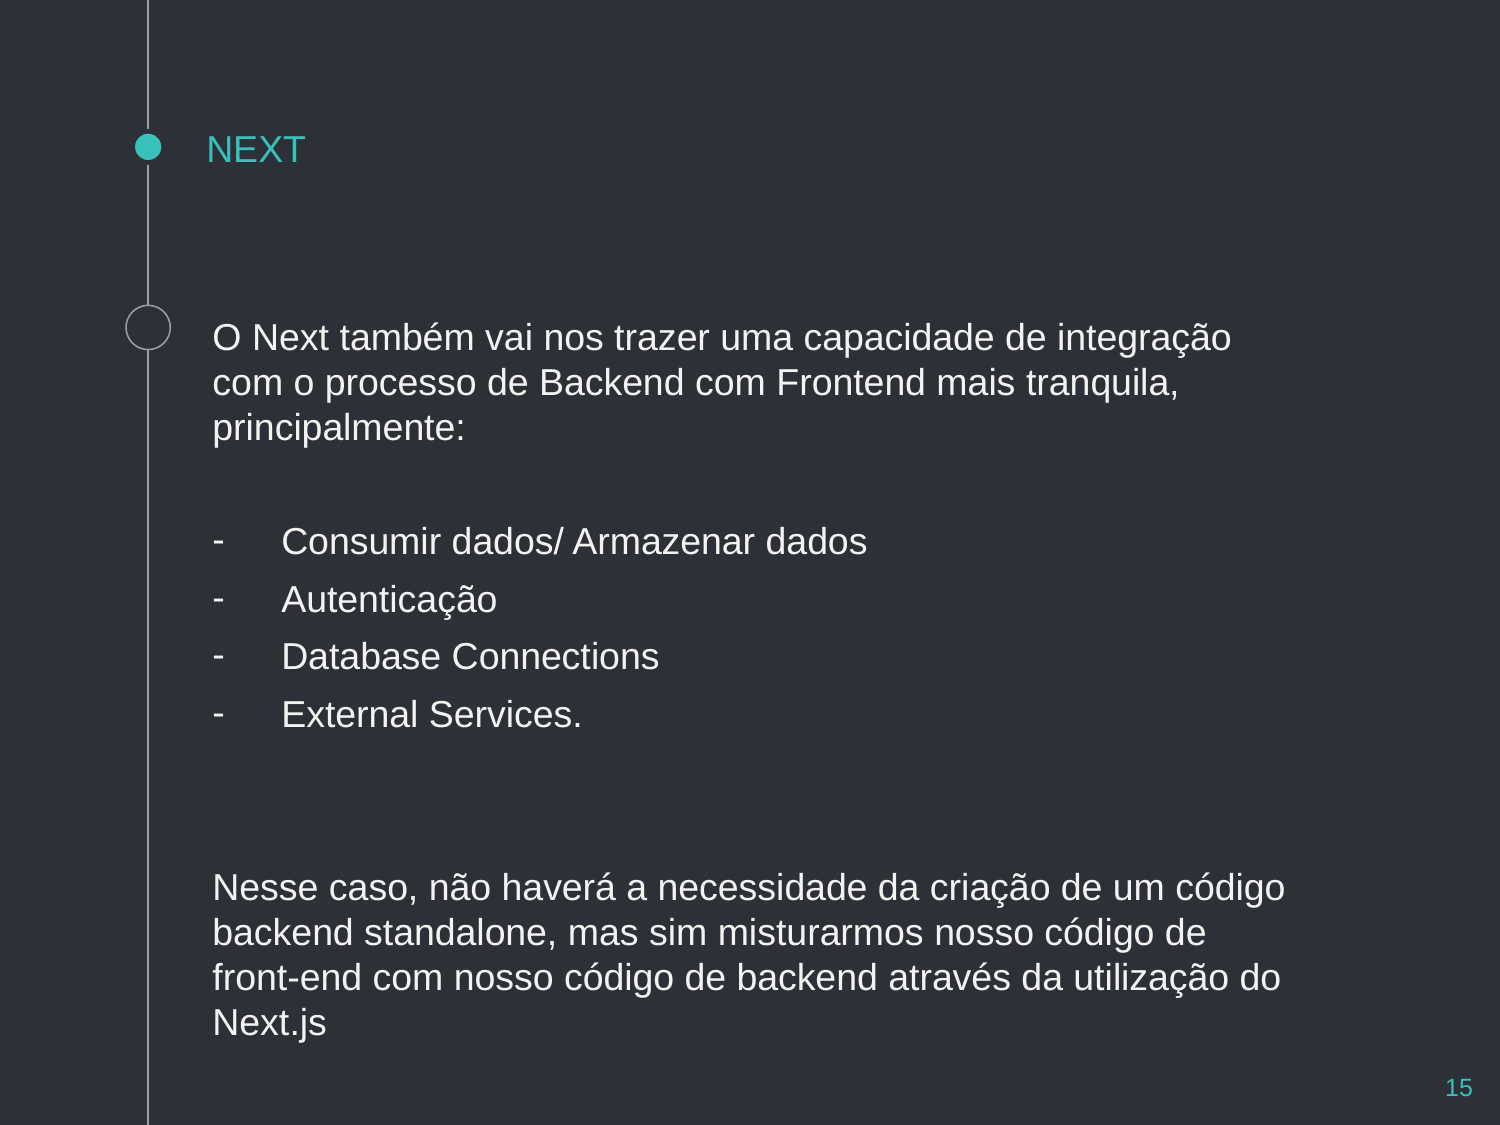

# NEXT
O Next também vai nos trazer uma capacidade de integração com o processo de Backend com Frontend mais tranquila, principalmente:

Consumir dados/ Armazenar dados
Autenticação
Database Connections
External Services.

Nesse caso, não haverá a necessidade da criação de um código backend standalone, mas sim misturarmos nosso código de front-end com nosso código de backend através da utilização do Next.js
15